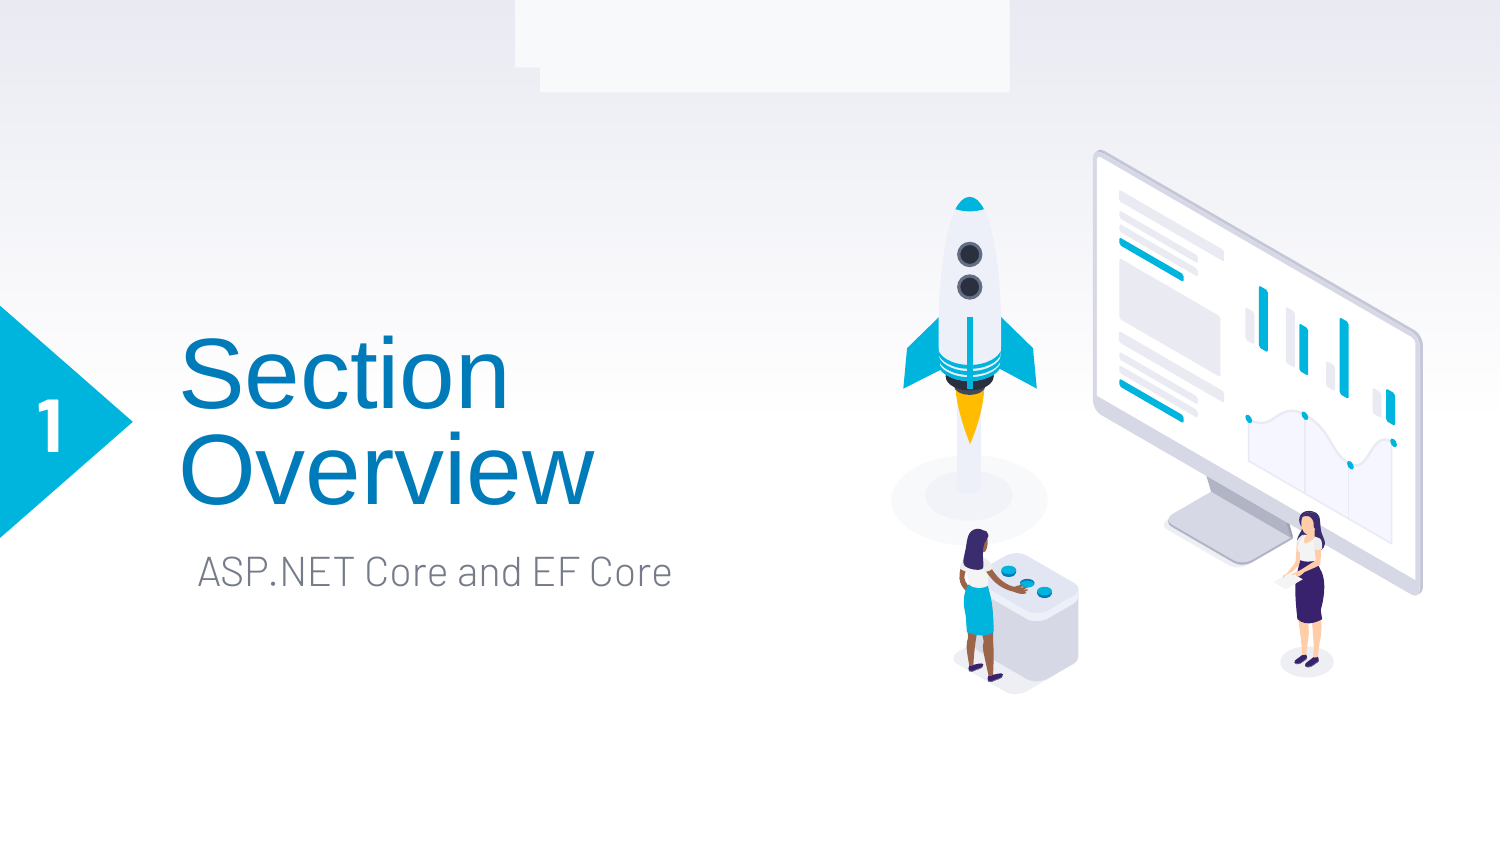

ASP.NET Core and EF Core

ASP.NET Core and EF Core

1
# Section Overview
ASP.NET Core and EF Core